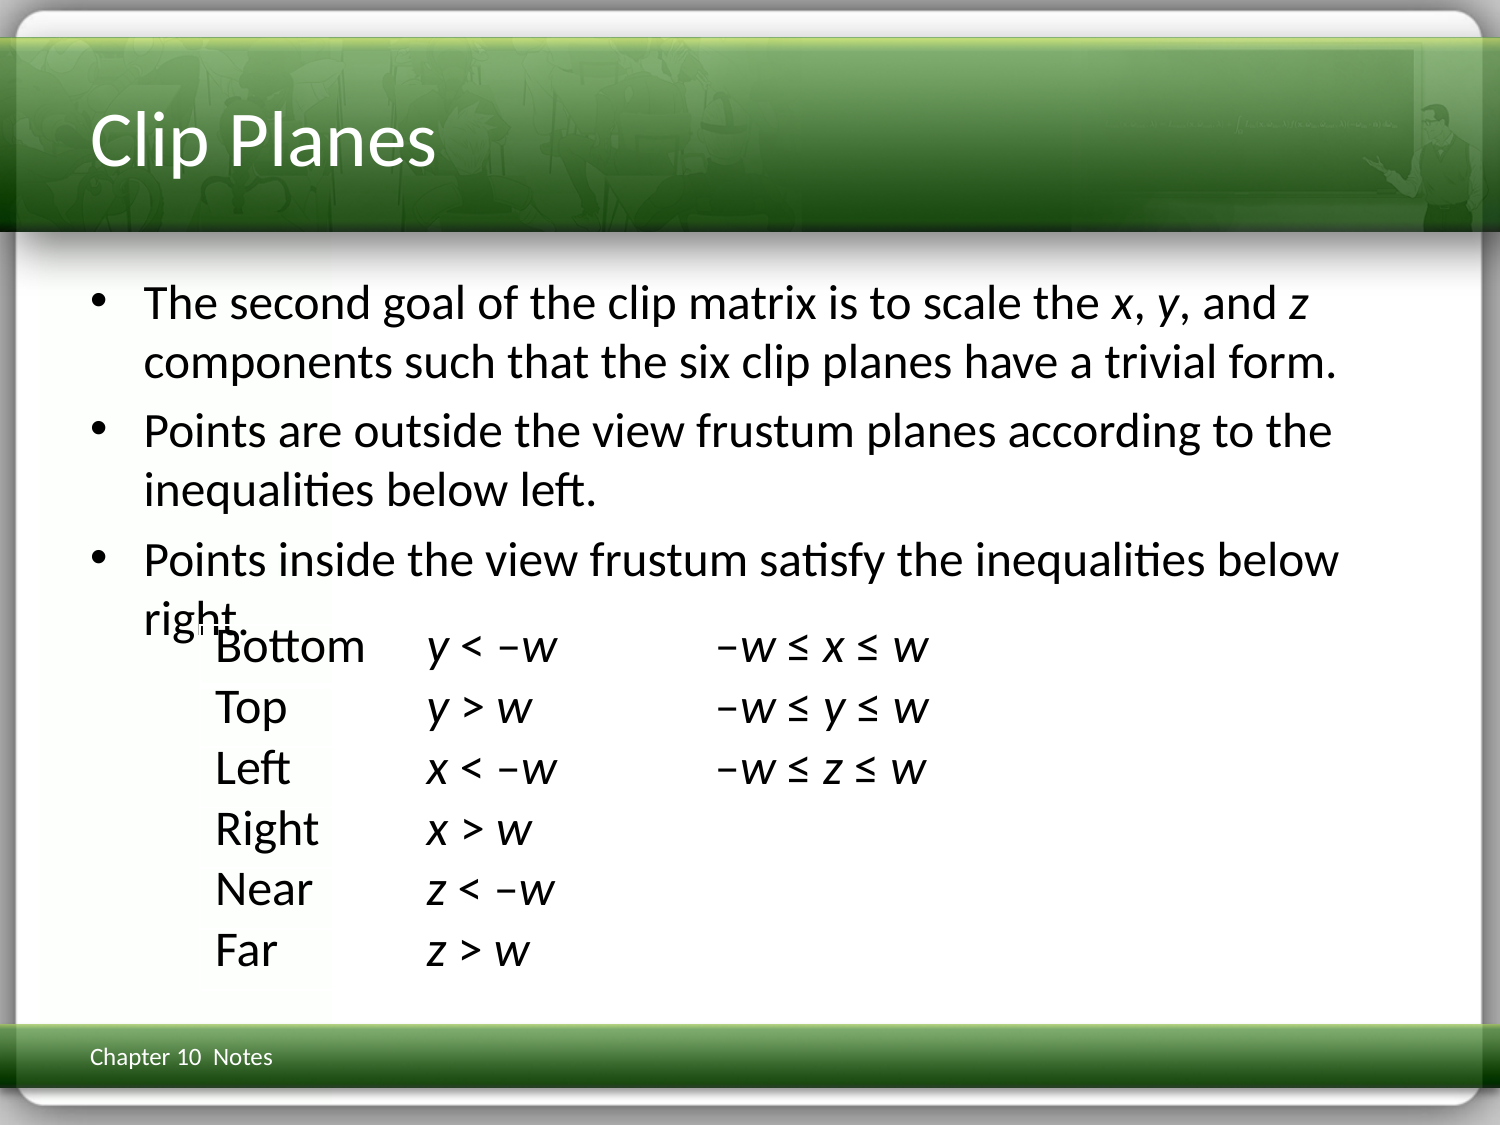

# Clip Planes
The second goal of the clip matrix is to scale the x, y, and z components such that the six clip planes have a trivial form.
Points are outside the view frustum planes according to the inequalities below left.
Points inside the view frustum satisfy the inequalities below right.
| Bottom | y < –w |
| --- | --- |
| Top | y > w |
| Left | x < –w |
| Right | x > w |
| Near | z < –w |
| Far | z > w |
| –w ≤ x ≤ w |
| --- |
| –w ≤ y ≤ w |
| –w ≤ z ≤ w |
Chapter 10  Notes
3D Math Primer for Graphics & Game Dev
57